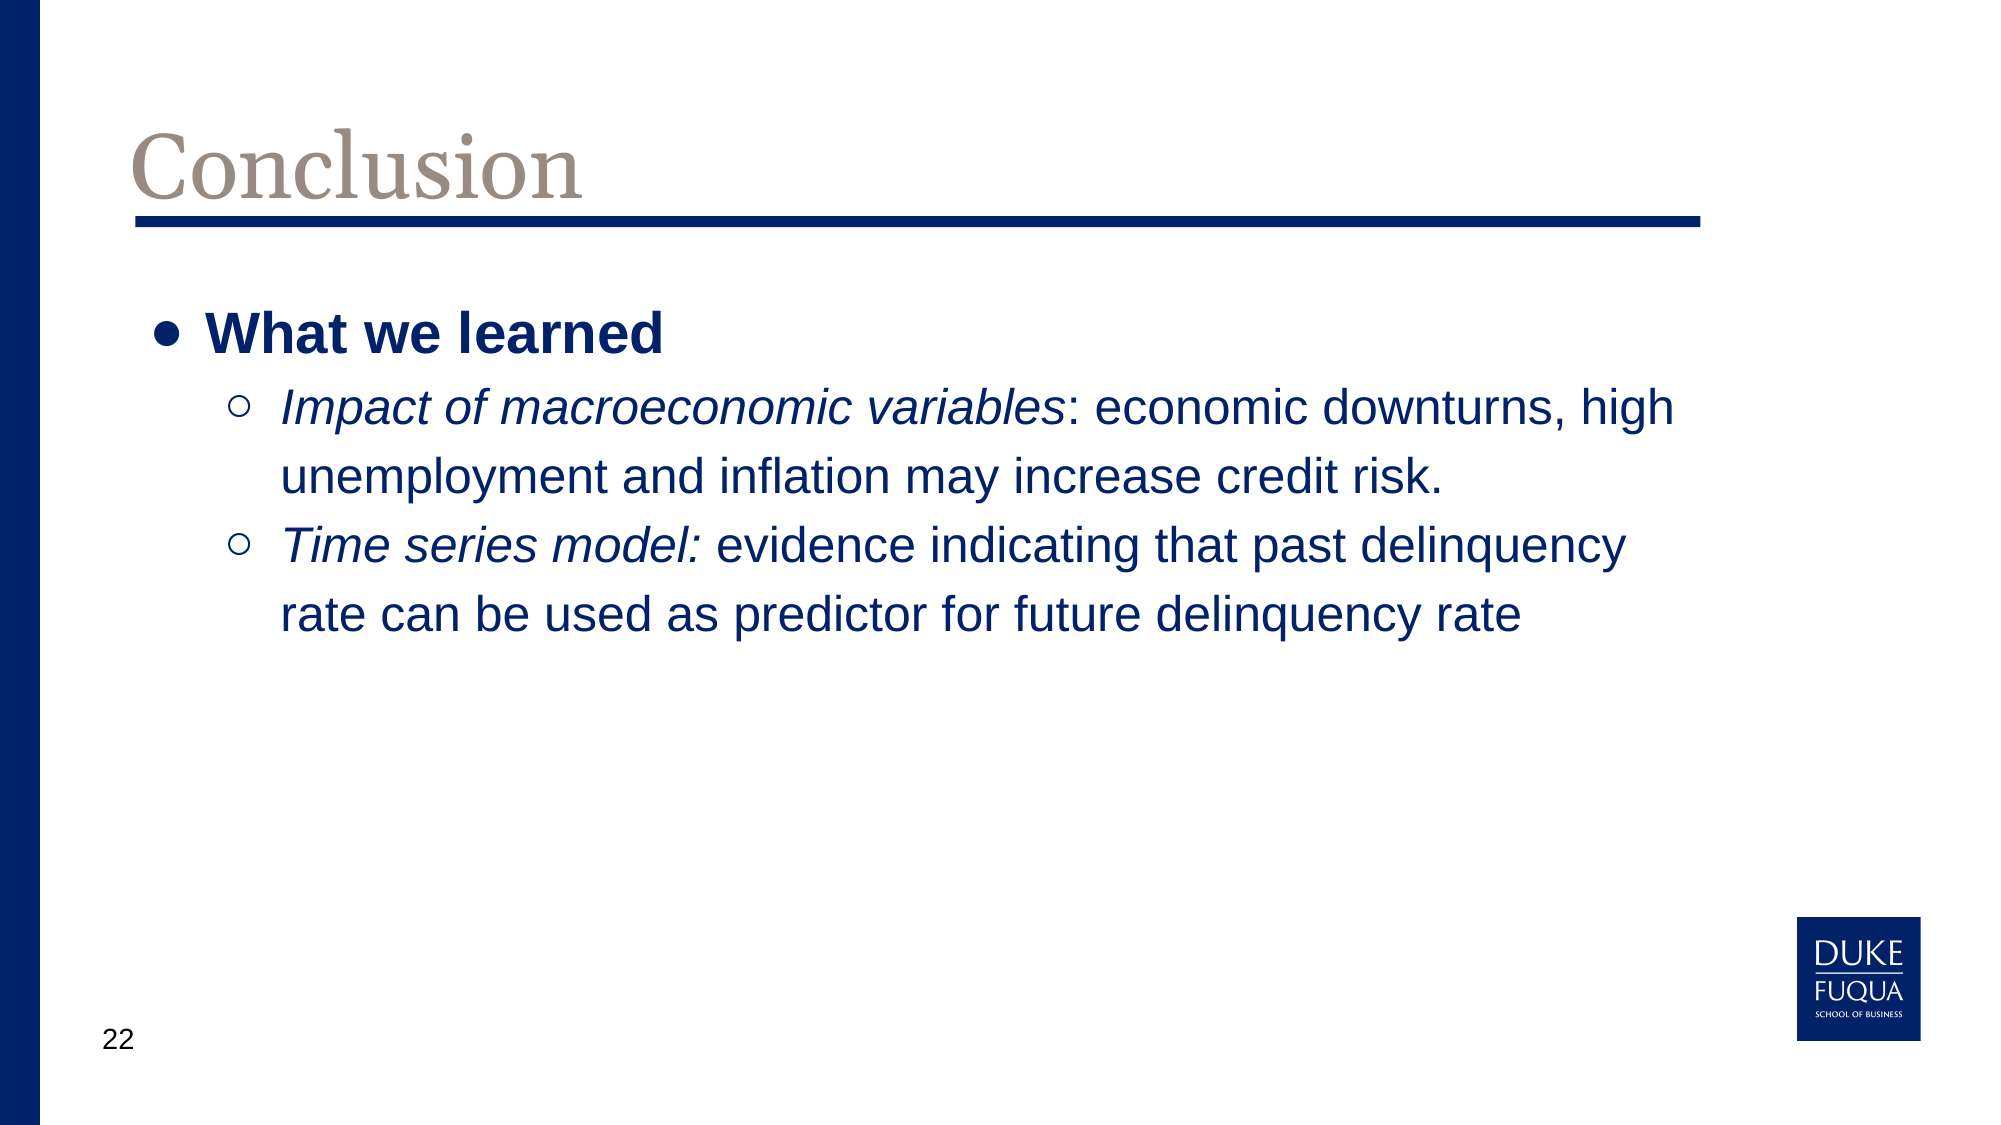

# Conclusion
What we learned
Impact of macroeconomic variables: economic downturns, high unemployment and inflation may increase credit risk.
Time series model: evidence indicating that past delinquency rate can be used as predictor for future delinquency rate